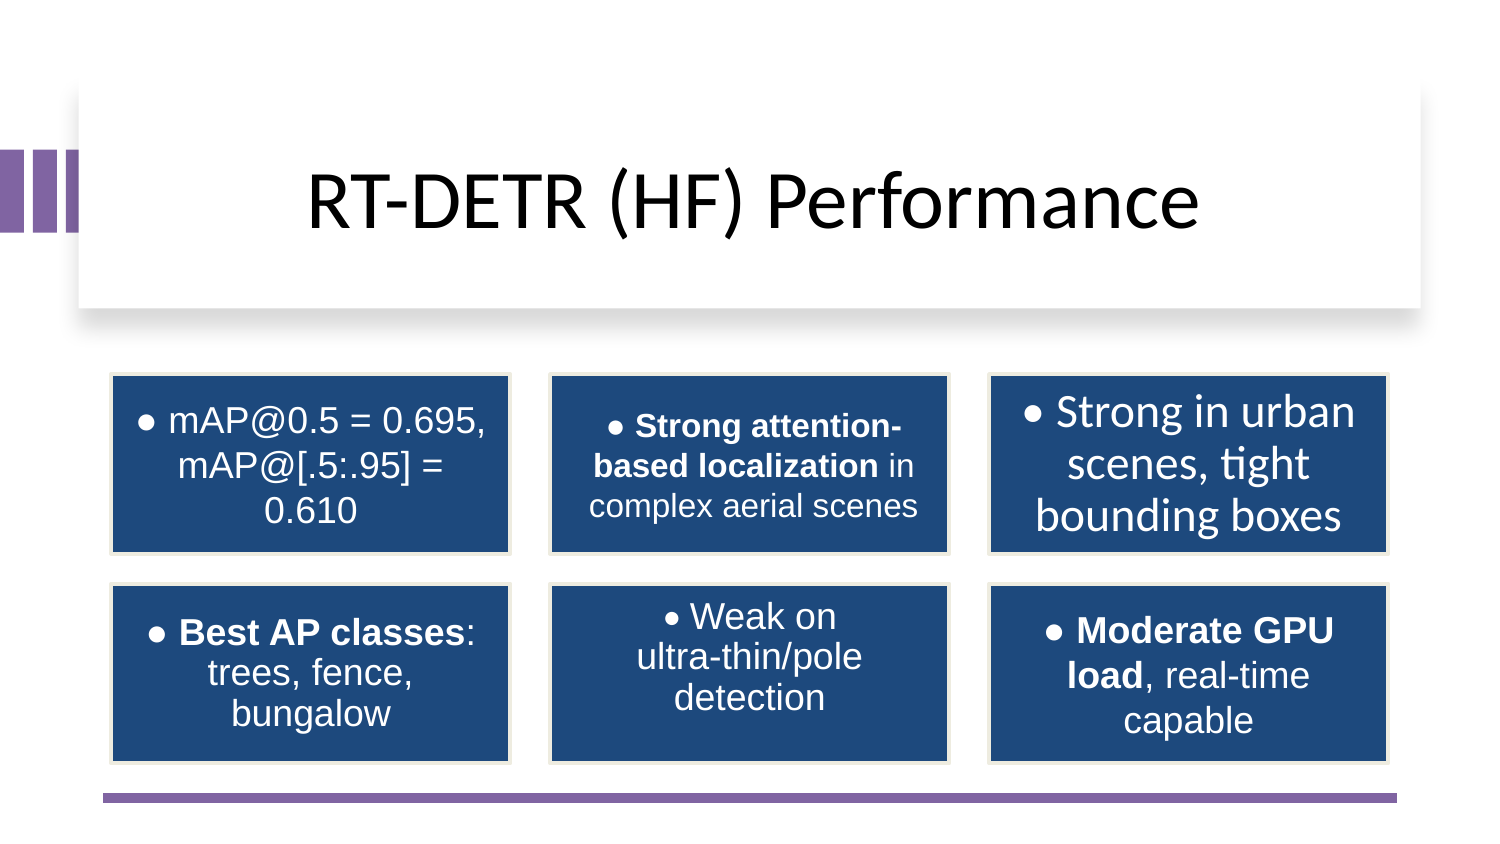

# RT-DETR (HF) Performance

● mAP@0.5 = 0.695, mAP@[.5:.95] = 0.610

● Strong attention-based localization in complex aerial scenes

• Strong in urban scenes, tight bounding boxes

● Best AP classes: trees, fence, bungalow

• Weak on ultra-thin/pole detection

● Moderate GPU load, real-time capable